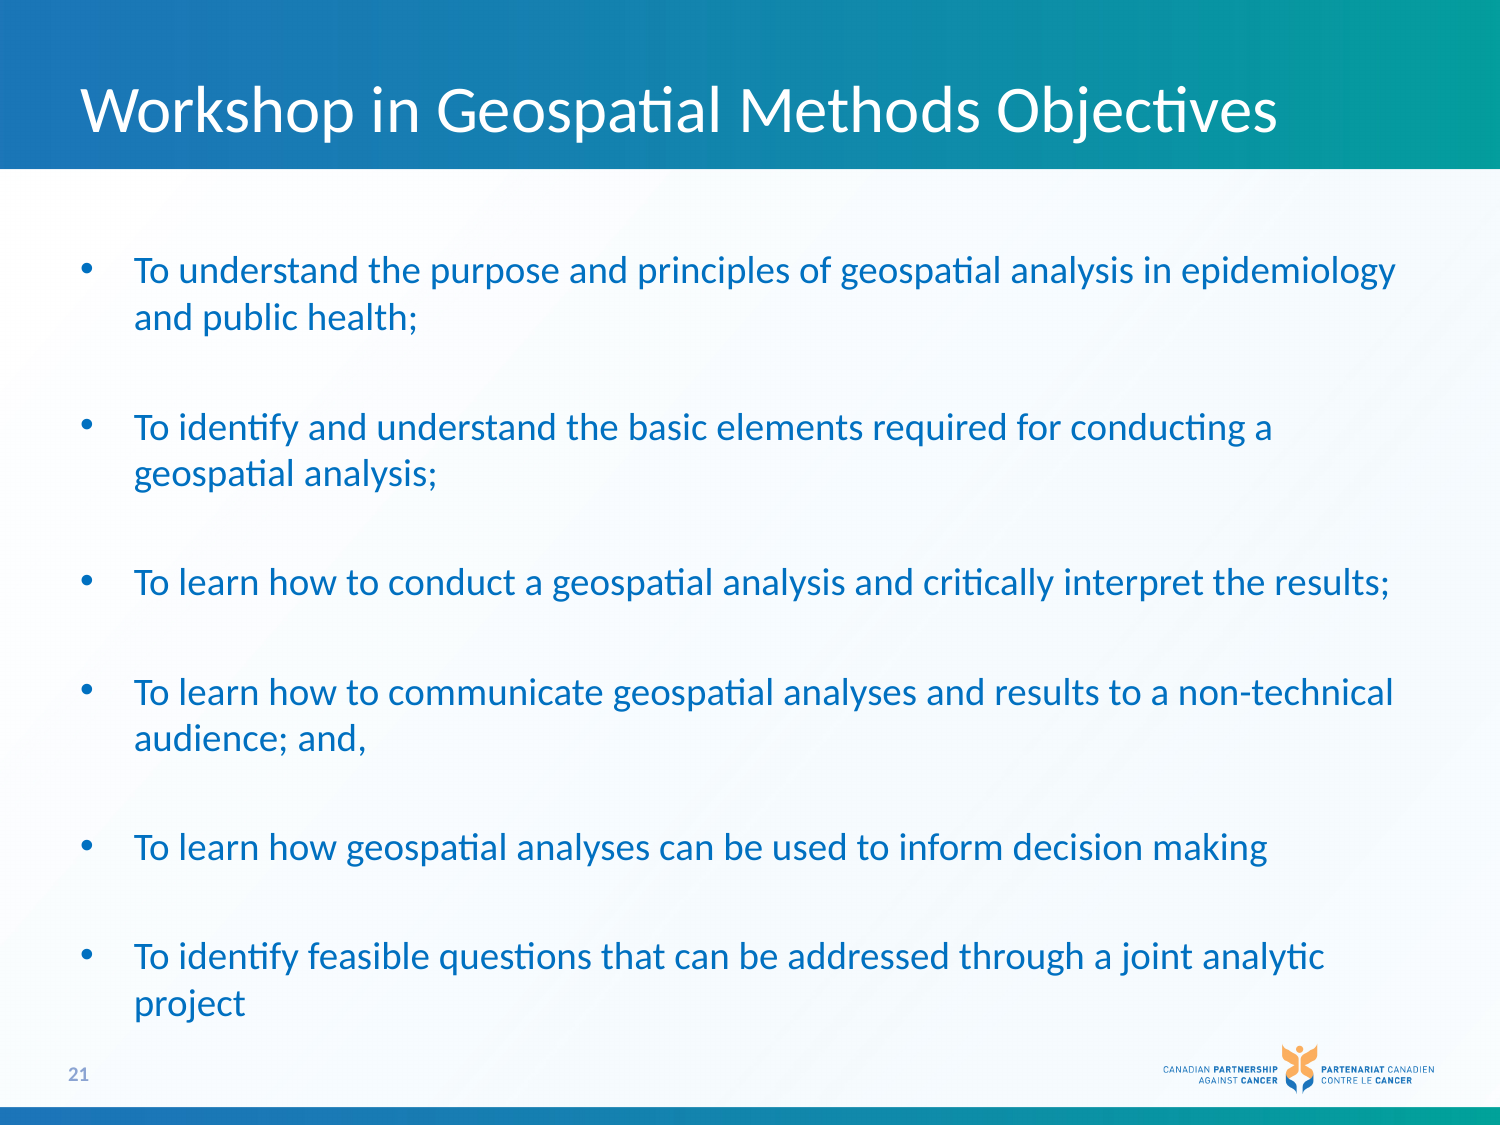

# Workshop in Geospatial Methods Objectives
To understand the purpose and principles of geospatial analysis in epidemiology and public health;

To identify and understand the basic elements required for conducting a geospatial analysis;

To learn how to conduct a geospatial analysis and critically interpret the results;

To learn how to communicate geospatial analyses and results to a non-technical audience; and,

To learn how geospatial analyses can be used to inform decision making

To identify feasible questions that can be addressed through a joint analytic project

21